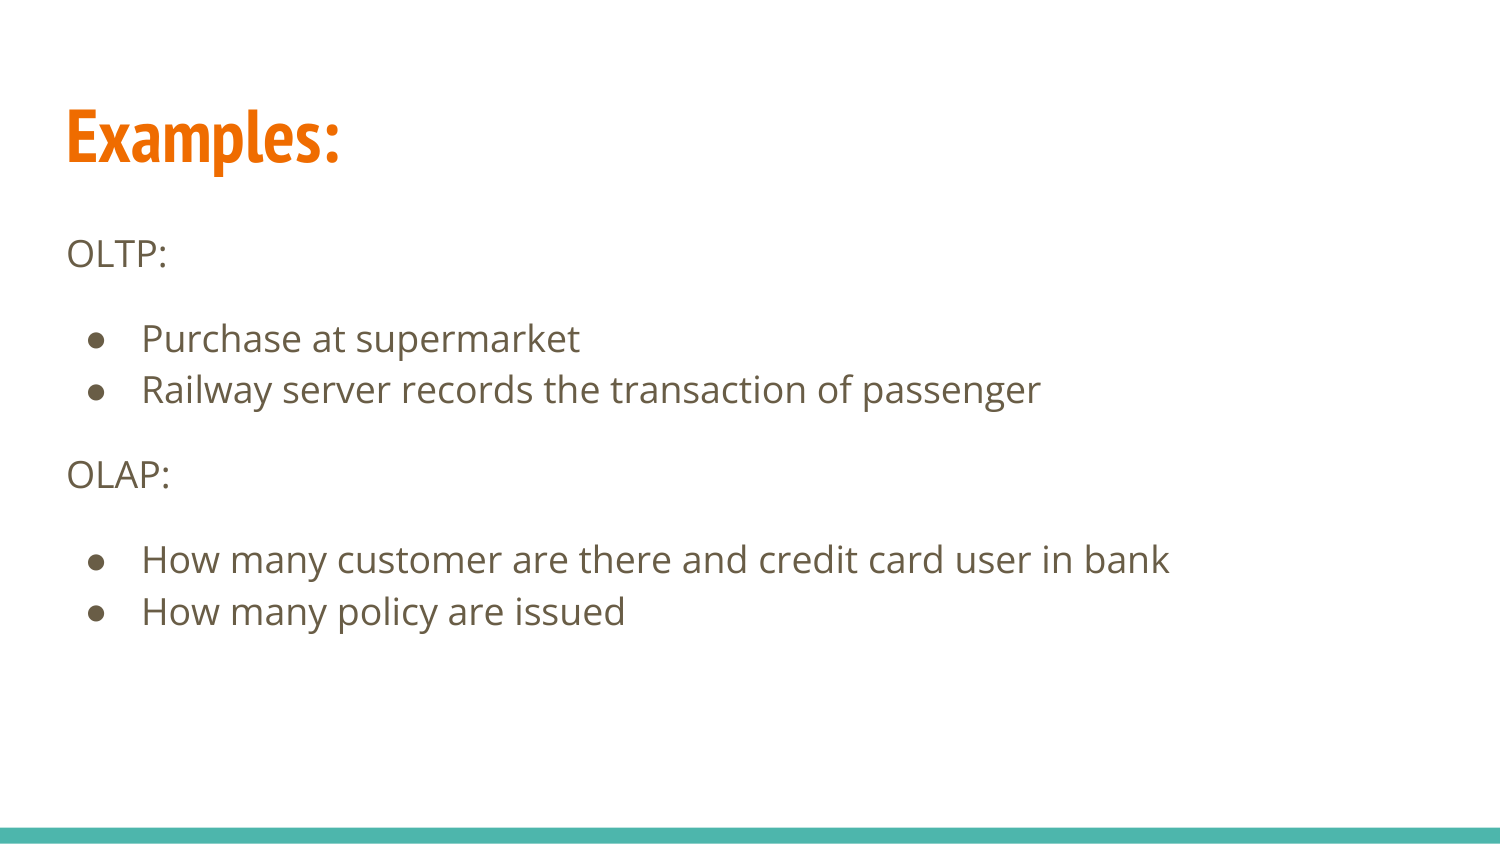

# Examples:
OLTP:
Purchase at supermarket
Railway server records the transaction of passenger
OLAP:
How many customer are there and credit card user in bank
How many policy are issued